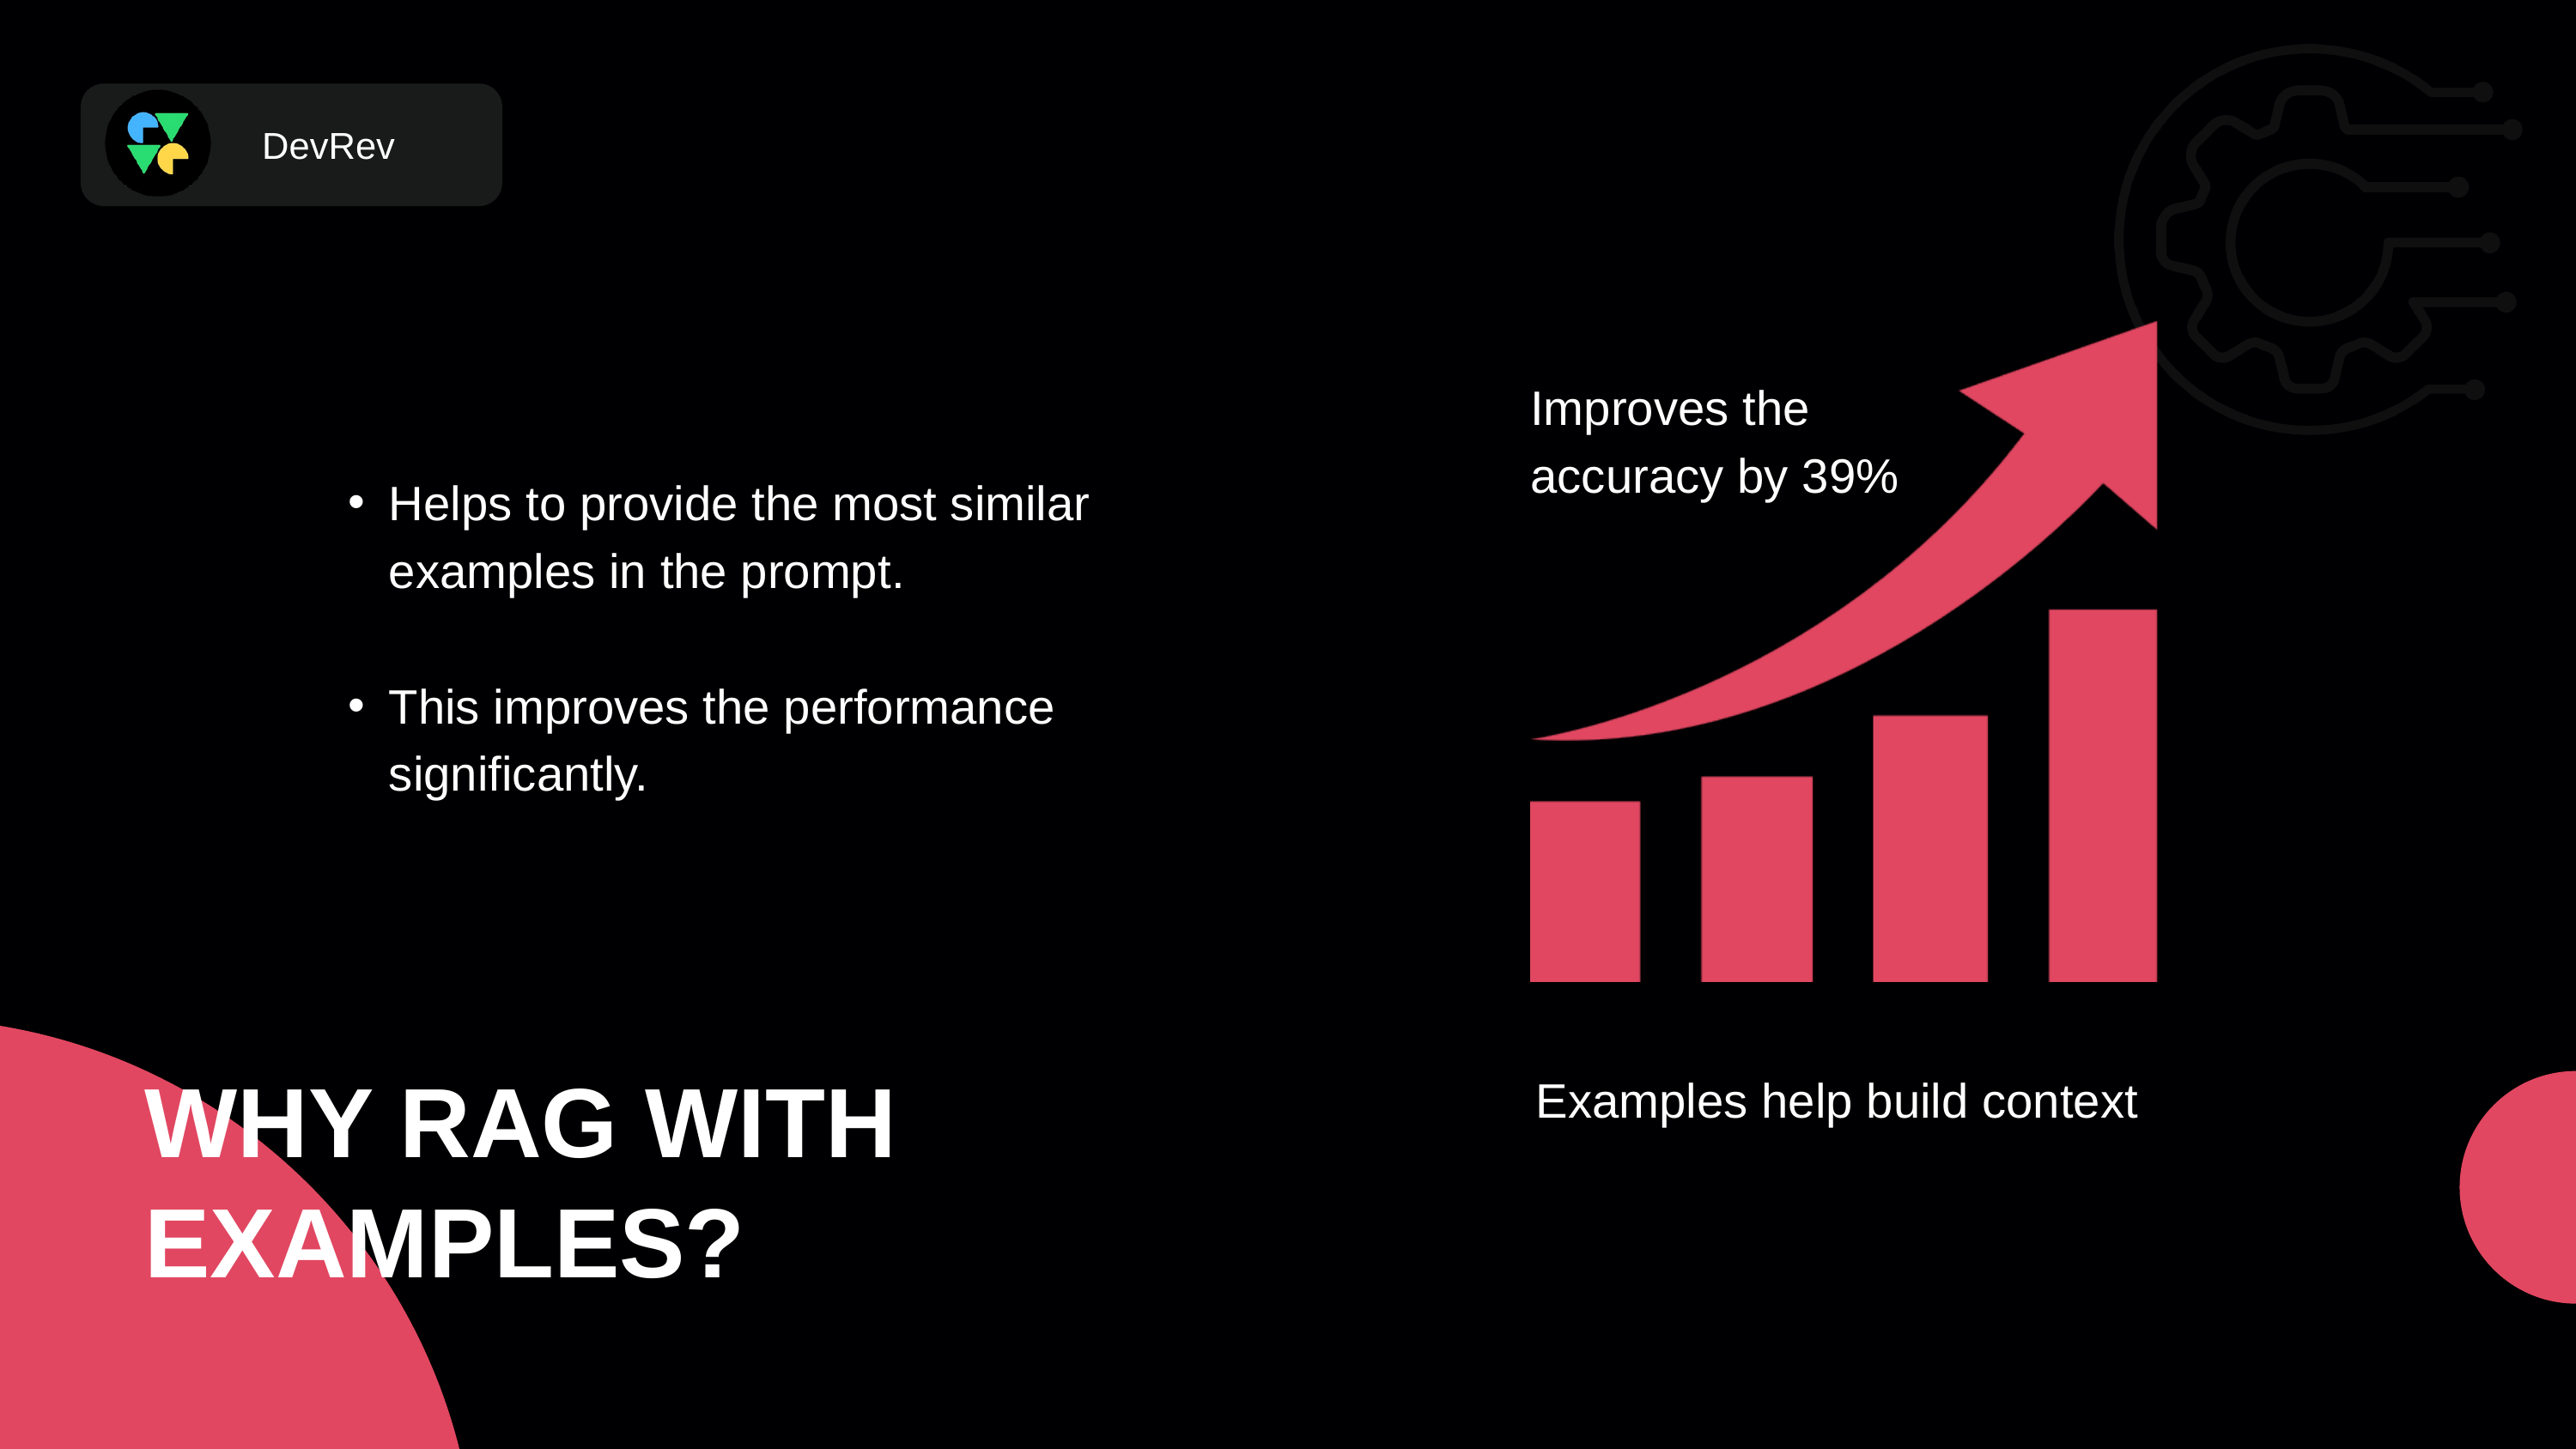

DevRev

Improves the accuracy by 39%
Helps to provide the most similar examples in the prompt.

This improves the performance significantly.

WHY RAG WITH EXAMPLES?
Examples help build context